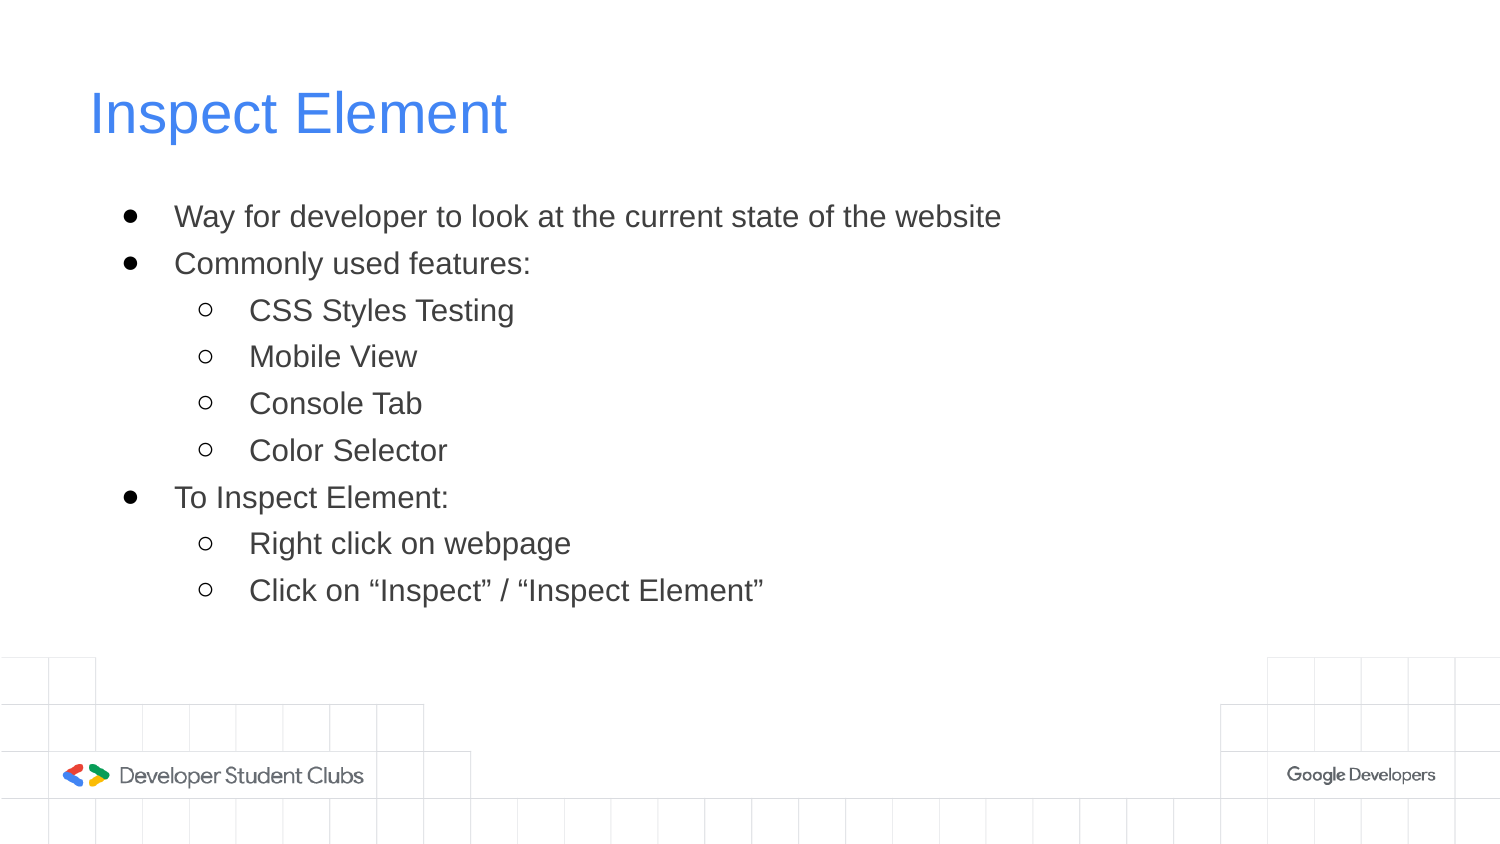

# Inspect Element
Way for developer to look at the current state of the website
Commonly used features:
CSS Styles Testing
Mobile View
Console Tab
Color Selector
To Inspect Element:
Right click on webpage
Click on “Inspect” / “Inspect Element”